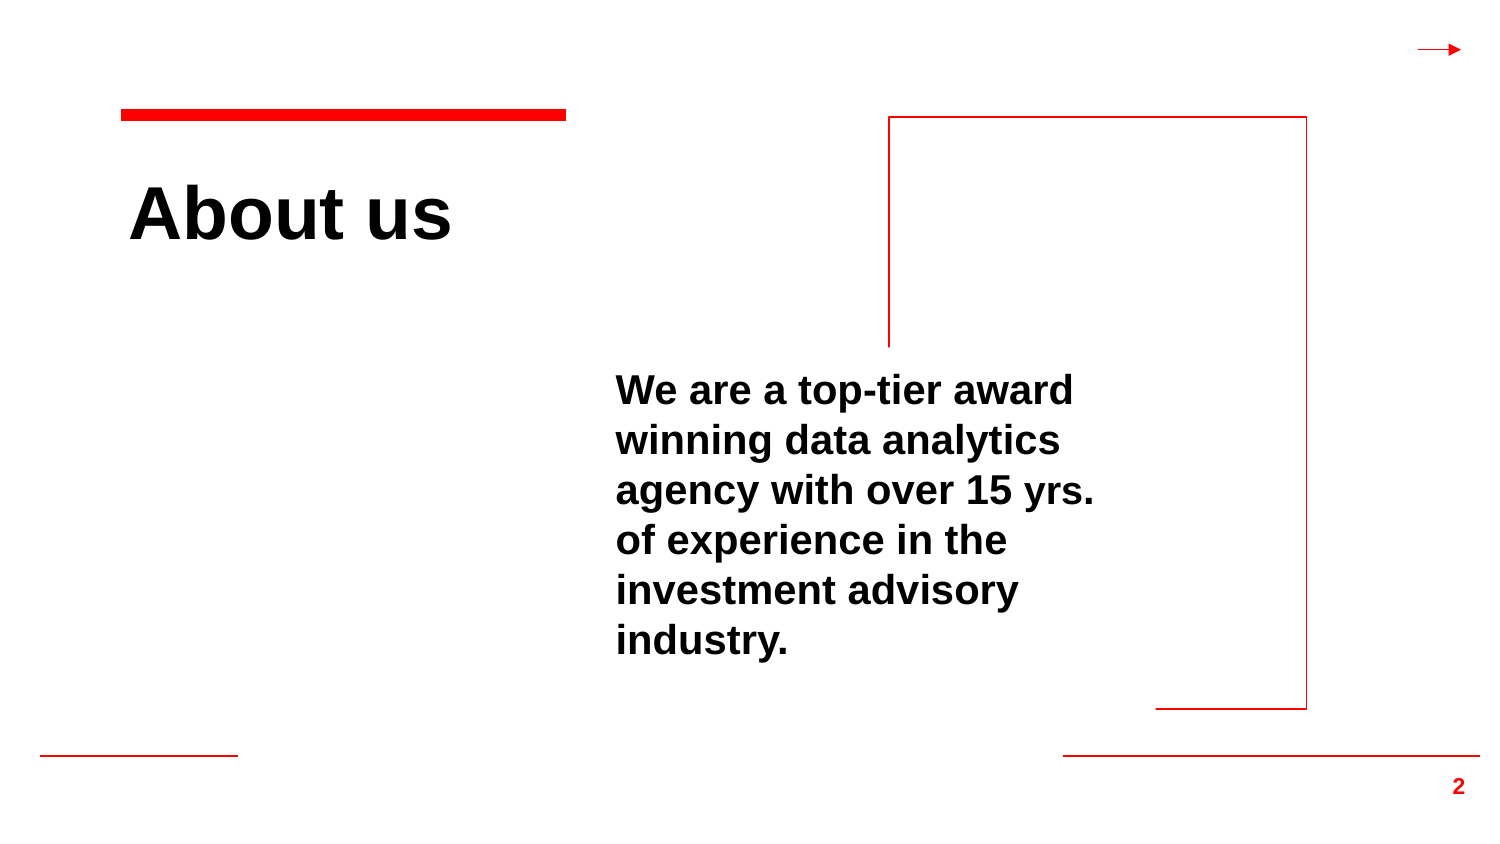

# About us
We are a top-tier award winning data analytics agency with over 15 yrs. of experience in the investment advisory industry.